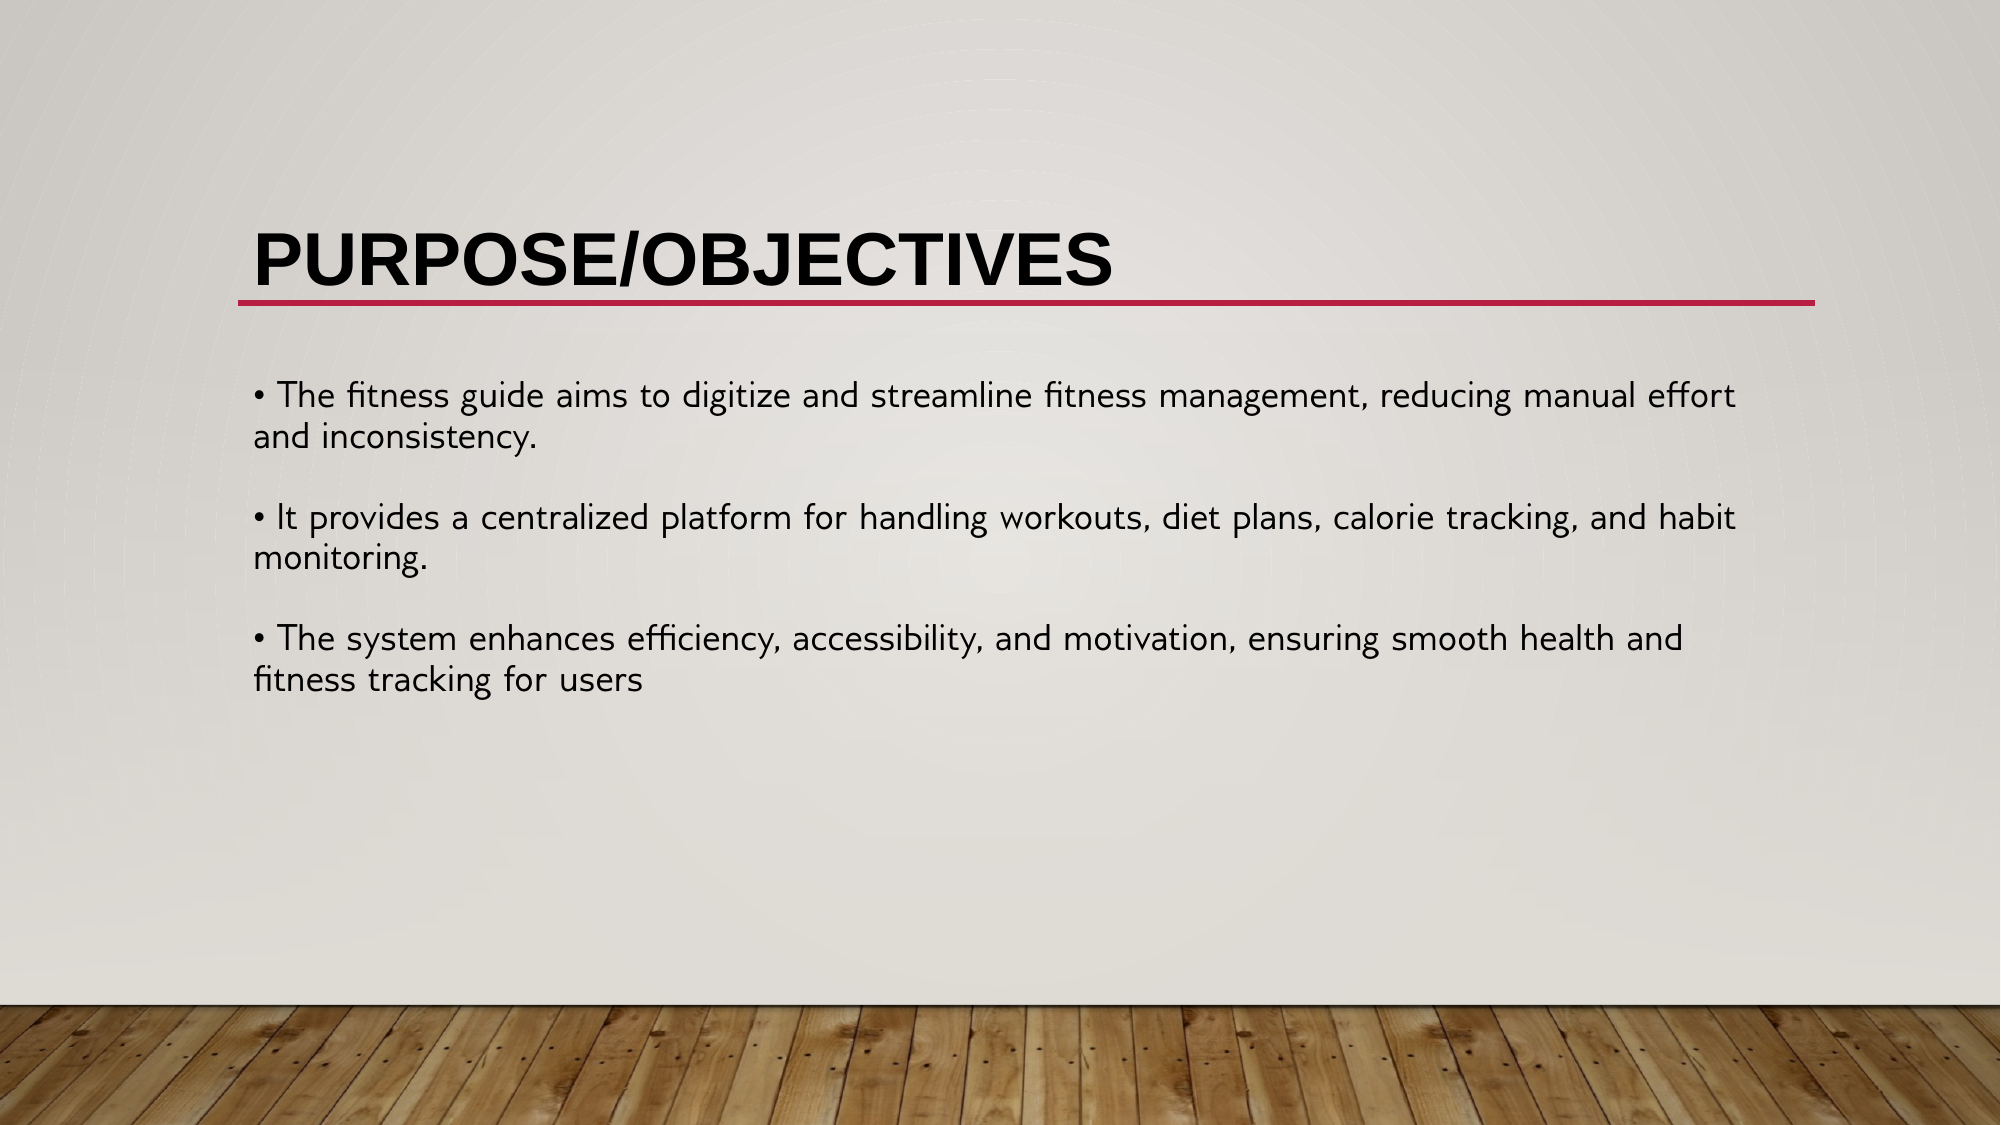

# Purpose/objectives • The fitness guide aims to digitize and streamline fitness management, reducing manual effort and inconsistency. • It provides a centralized platform for handling workouts, diet plans, calorie tracking, and habit monitoring. • The system enhances efficiency, accessibility, and motivation, ensuring smooth health and fitness tracking for users